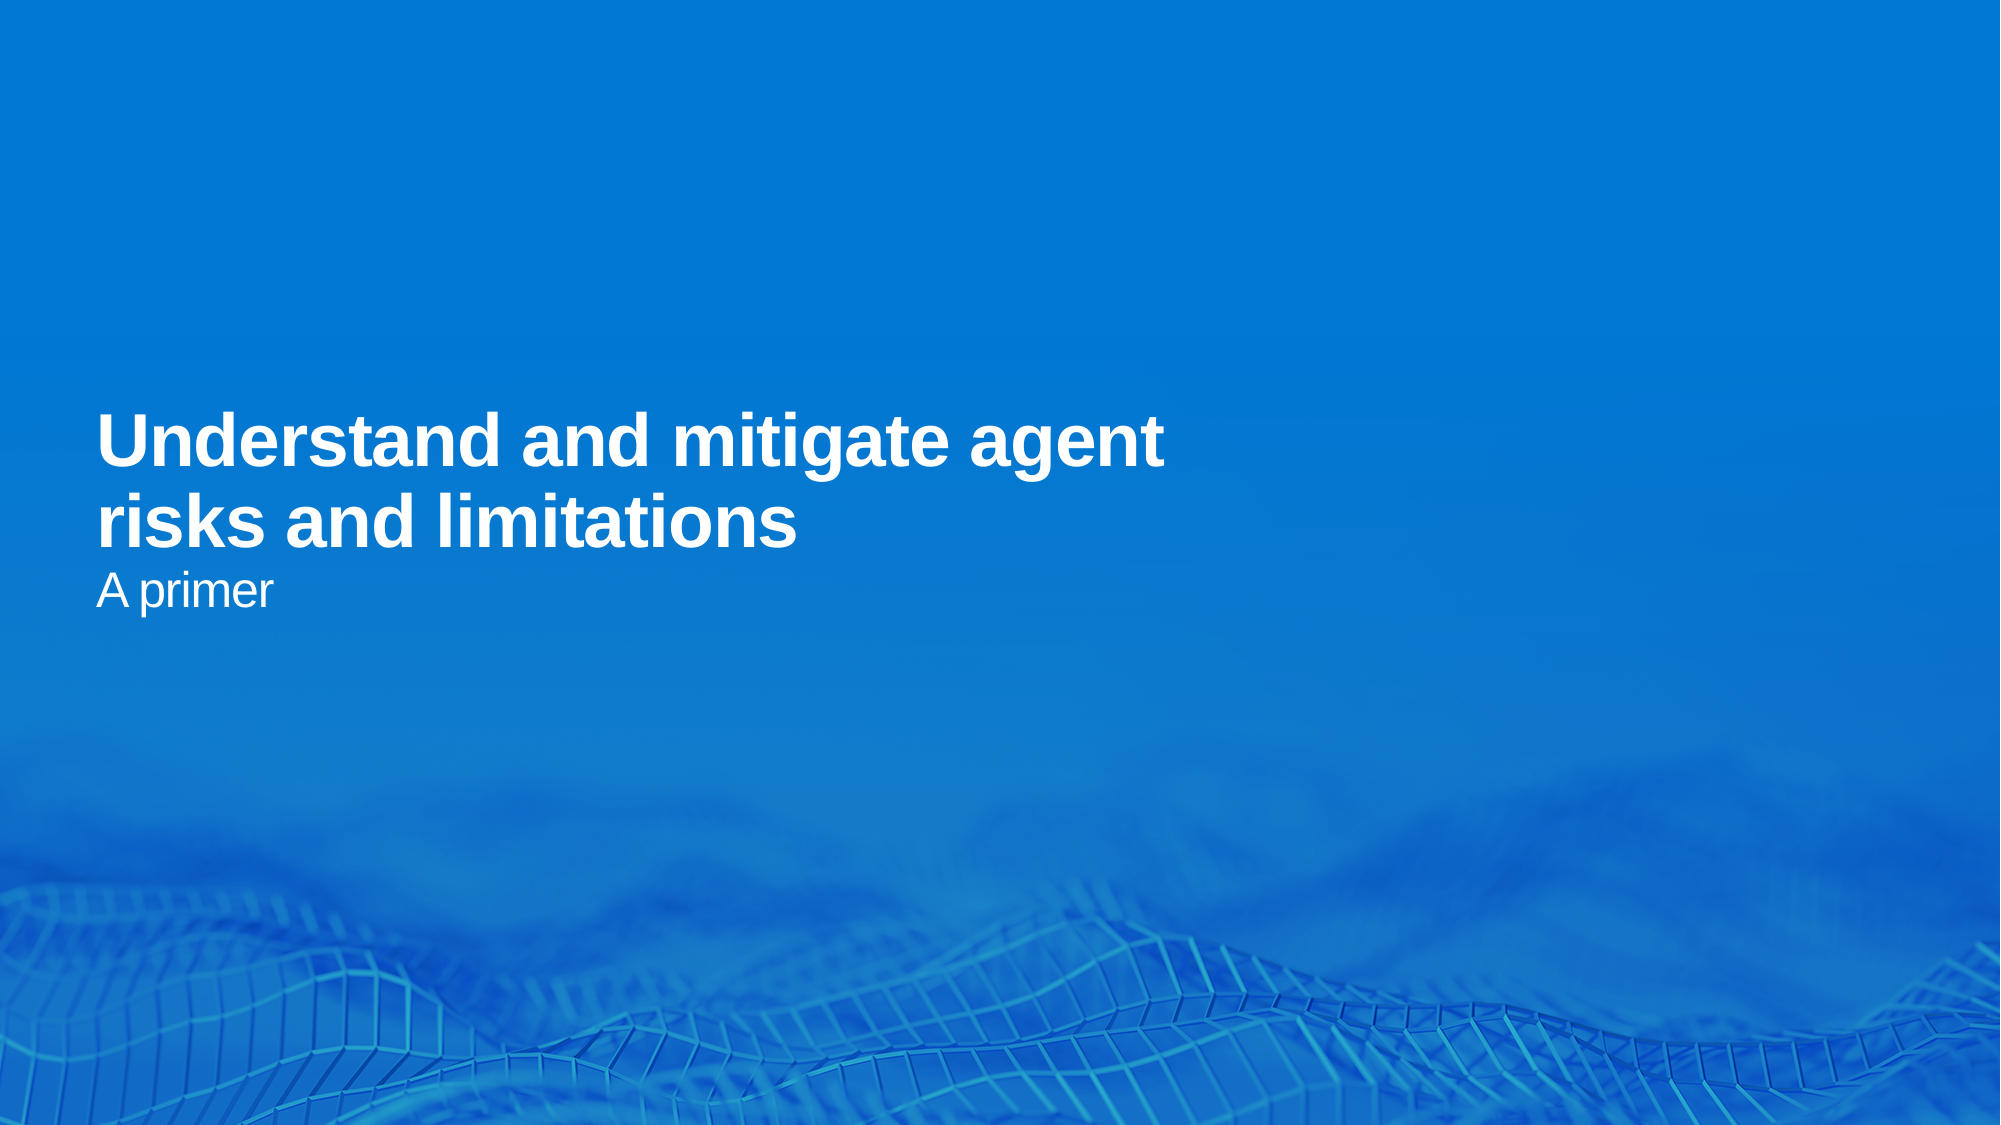

# Understand and mitigate agent risks and limitations A primer